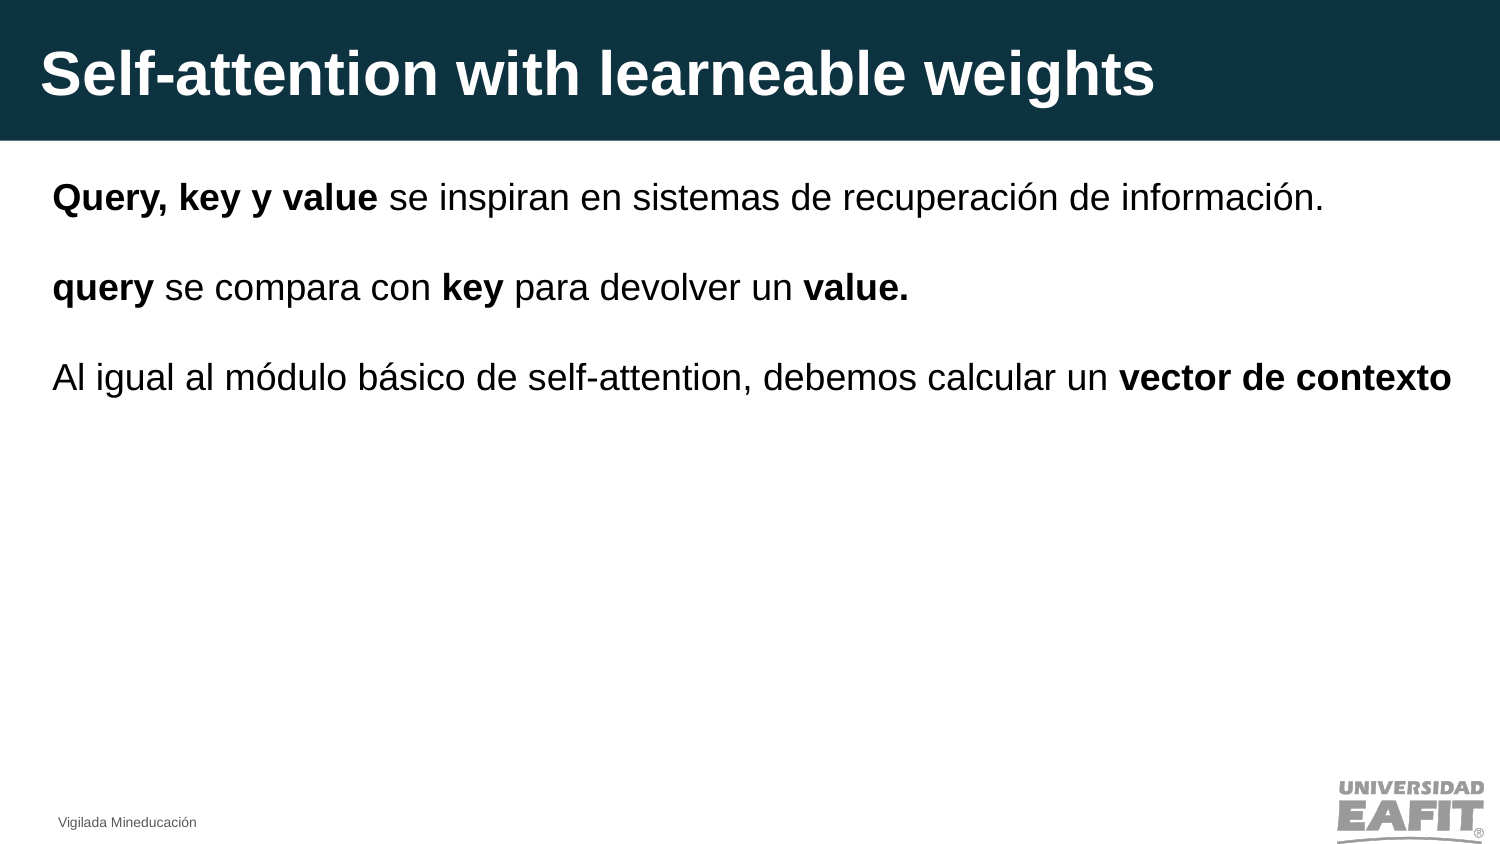

Self-attention with learneable weights

Query, key y value se inspiran en sistemas de recuperación de información.

query se compara con key para devolver un value.

Al igual al módulo básico de self-attention, debemos calcular un vector de contexto